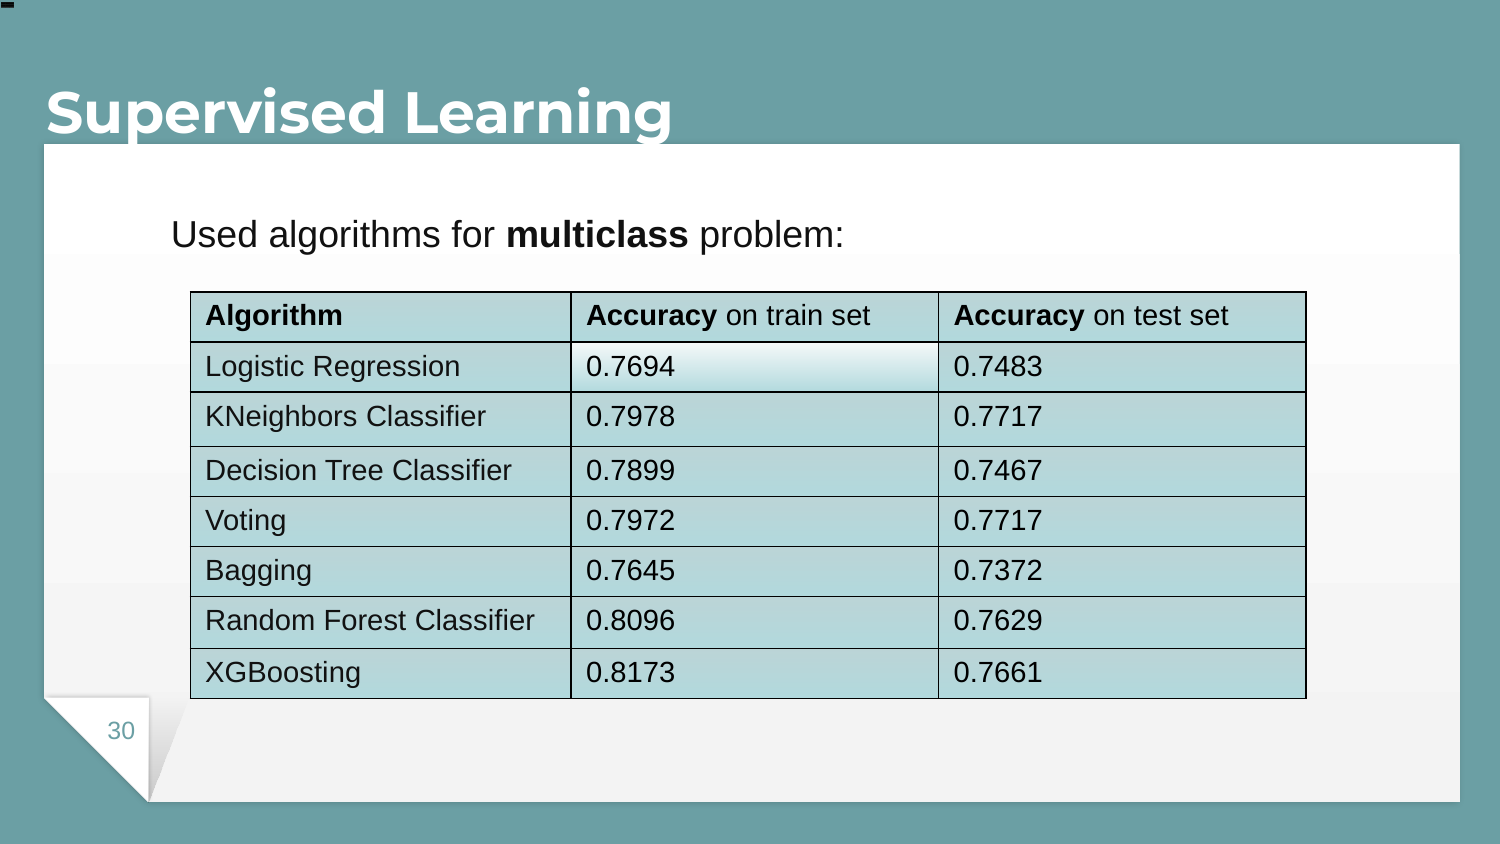

# Supervised Learning
Used algorithms for multiclass problem:
| Algorithm | Accuracy on train set | Accuracy on test set |
| --- | --- | --- |
| Logistic Regression | 0.7694 | 0.7483 |
| KNeighbors Classifier | 0.7978 | 0.7717 |
| Decision Tree Classifier | 0.7899 | 0.7467 |
| Voting | 0.7972 | 0.7717 |
| Bagging | 0.7645 | 0.7372 |
| Random Forest Classifier | 0.8096 | 0.7629 |
| XGBoosting | 0.8173 | 0.7661 |
30